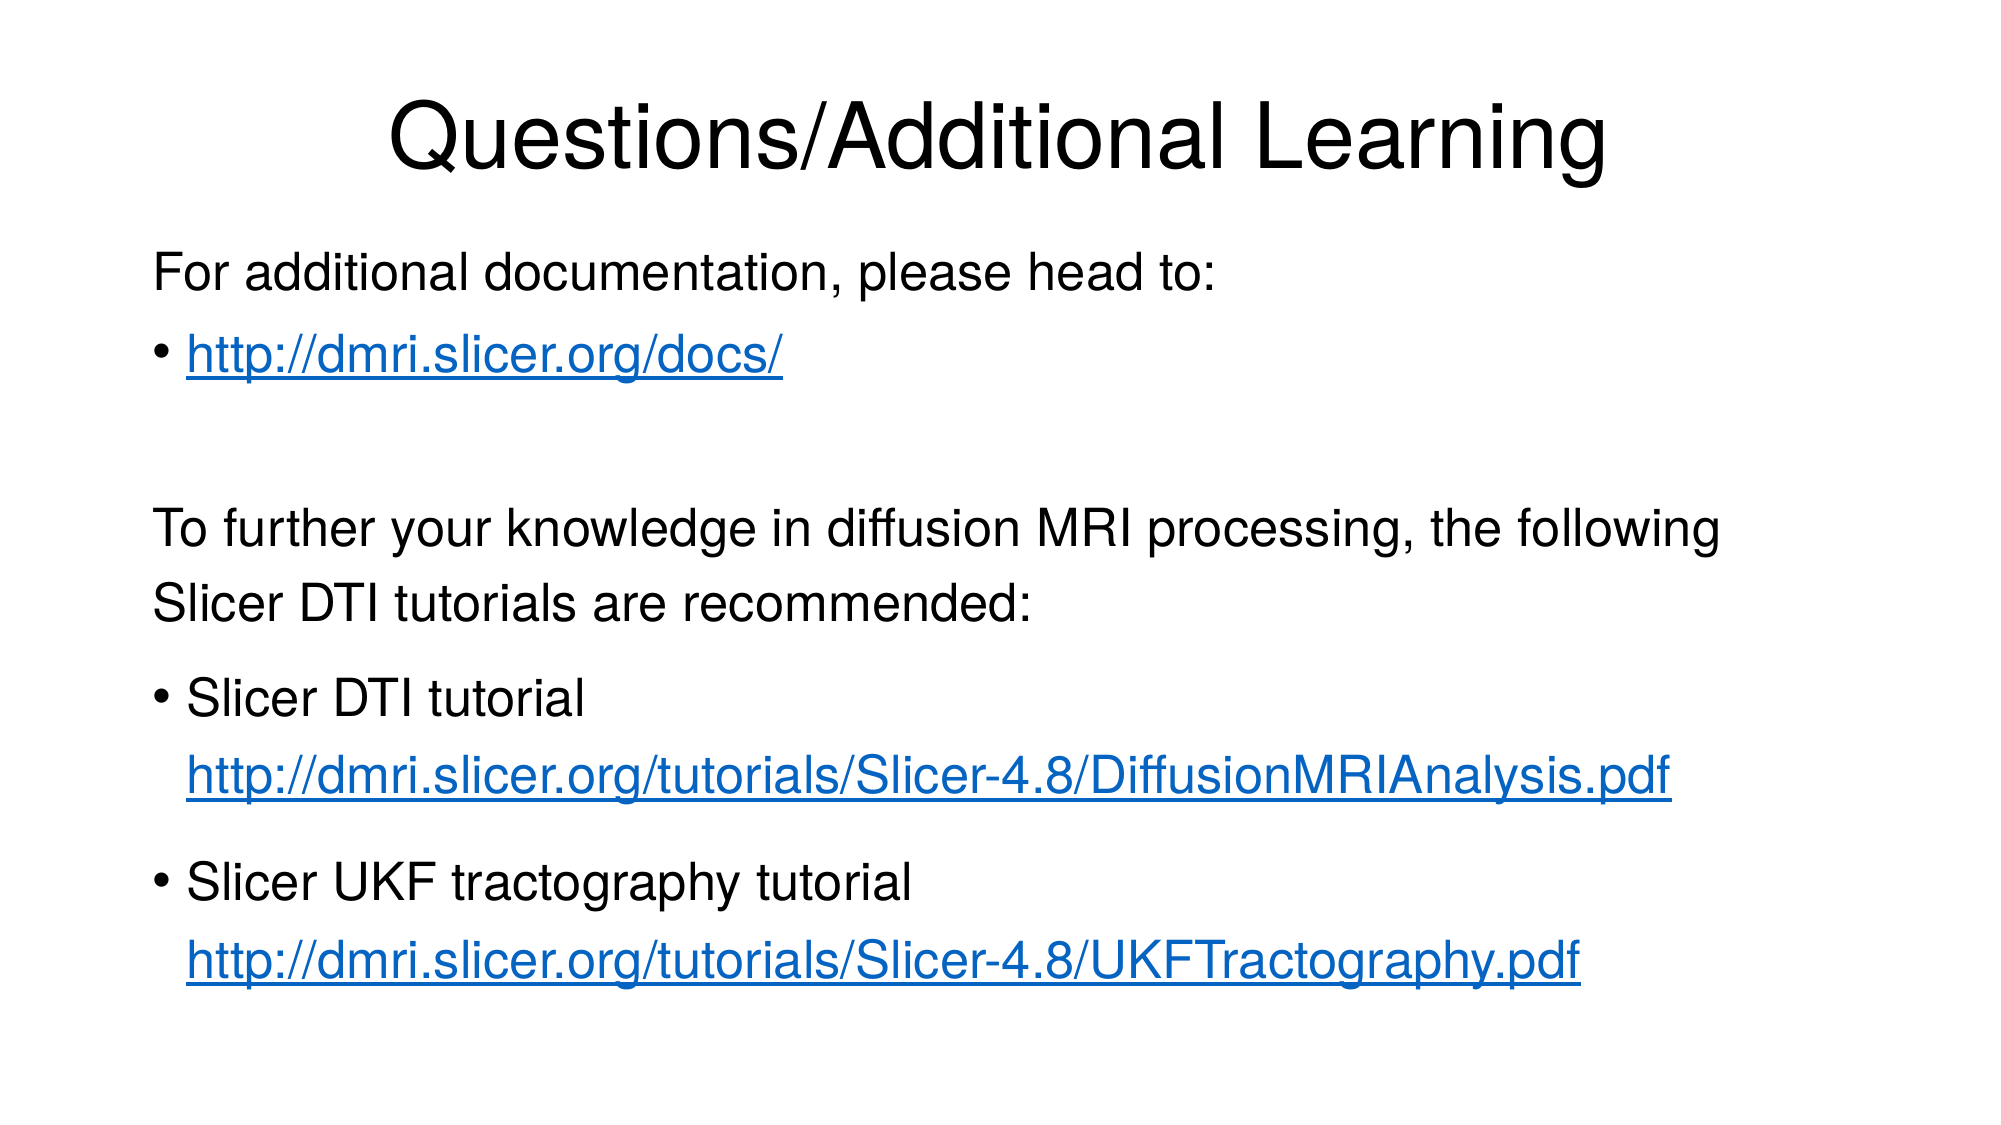

# Questions/Additional Learning
For additional documentation, please head to:
http://dmri.slicer.org/docs/

To further your knowledge in diffusion MRI processing, the following Slicer DTI tutorials are recommended:
Slicer DTI tutorial http://dmri.slicer.org/tutorials/Slicer-4.8/DiffusionMRIAnalysis.pdf
Slicer UKF tractography tutorial http://dmri.slicer.org/tutorials/Slicer-4.8/UKFTractography.pdf